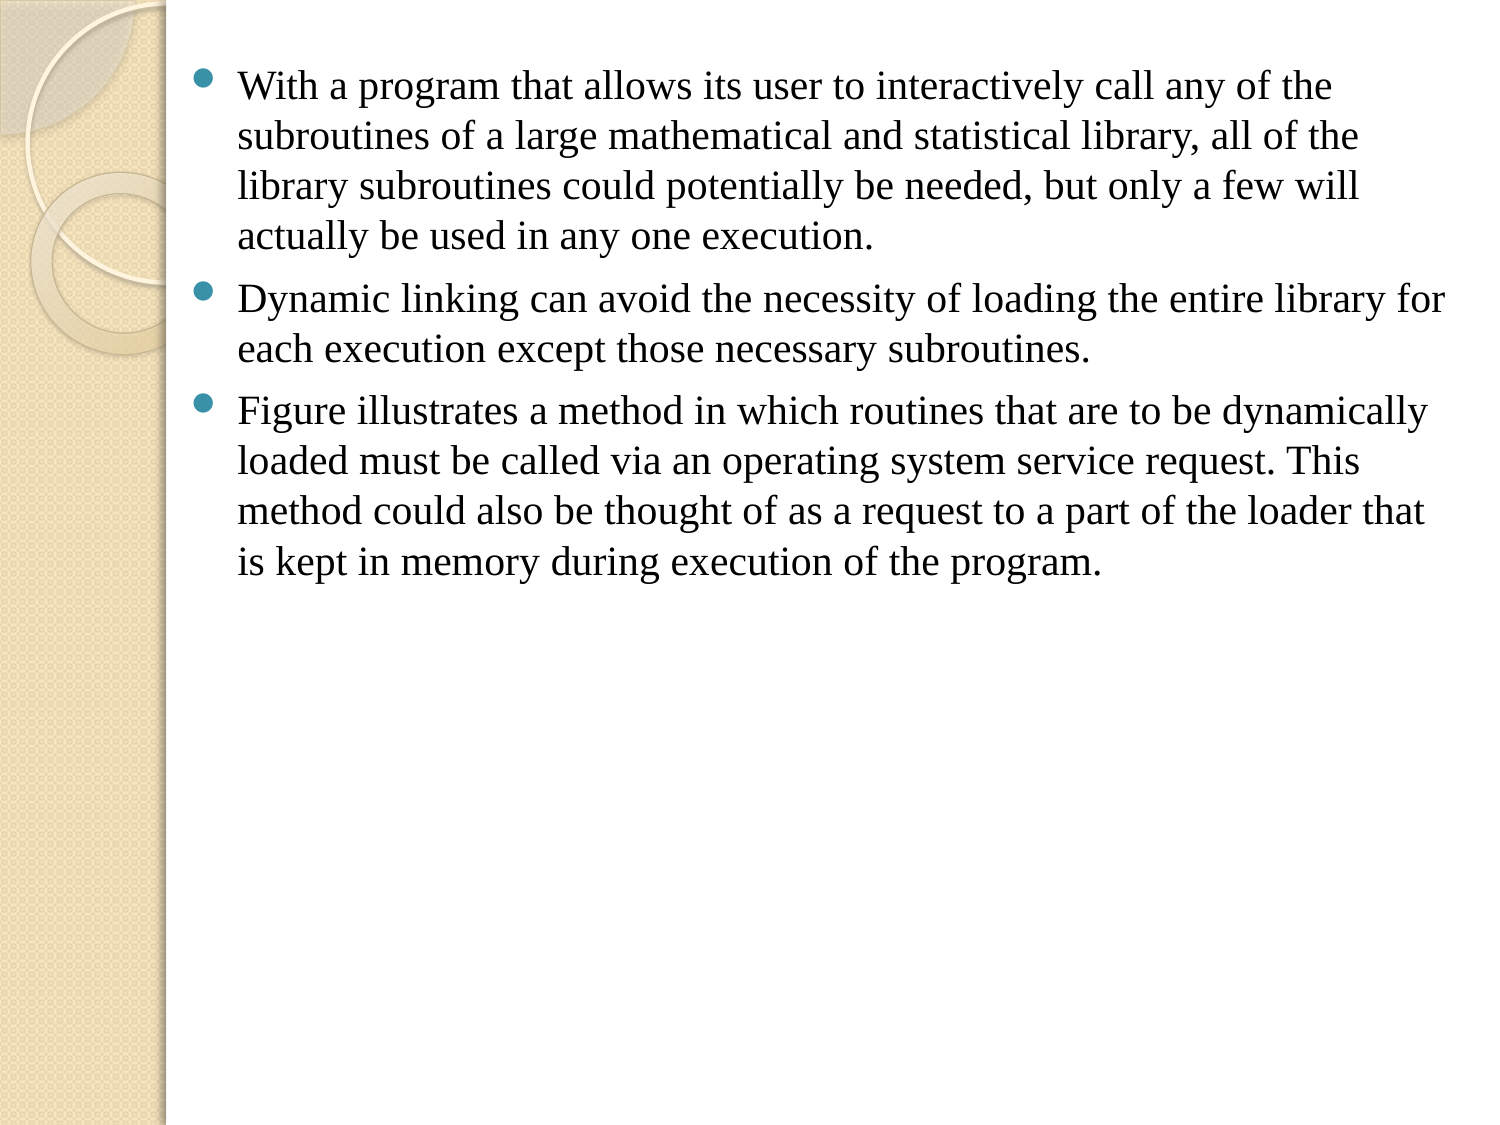

With a program that allows its user to interactively call any of the subroutines of a large mathematical and statistical library, all of the library subroutines could potentially be needed, but only a few will actually be used in any one execution.
Dynamic linking can avoid the necessity of loading the entire library for each execution except those necessary subroutines.
Figure illustrates a method in which routines that are to be dynamically loaded must be called via an operating system service request. This method could also be thought of as a request to a part of the loader that is kept in memory during execution of the program.